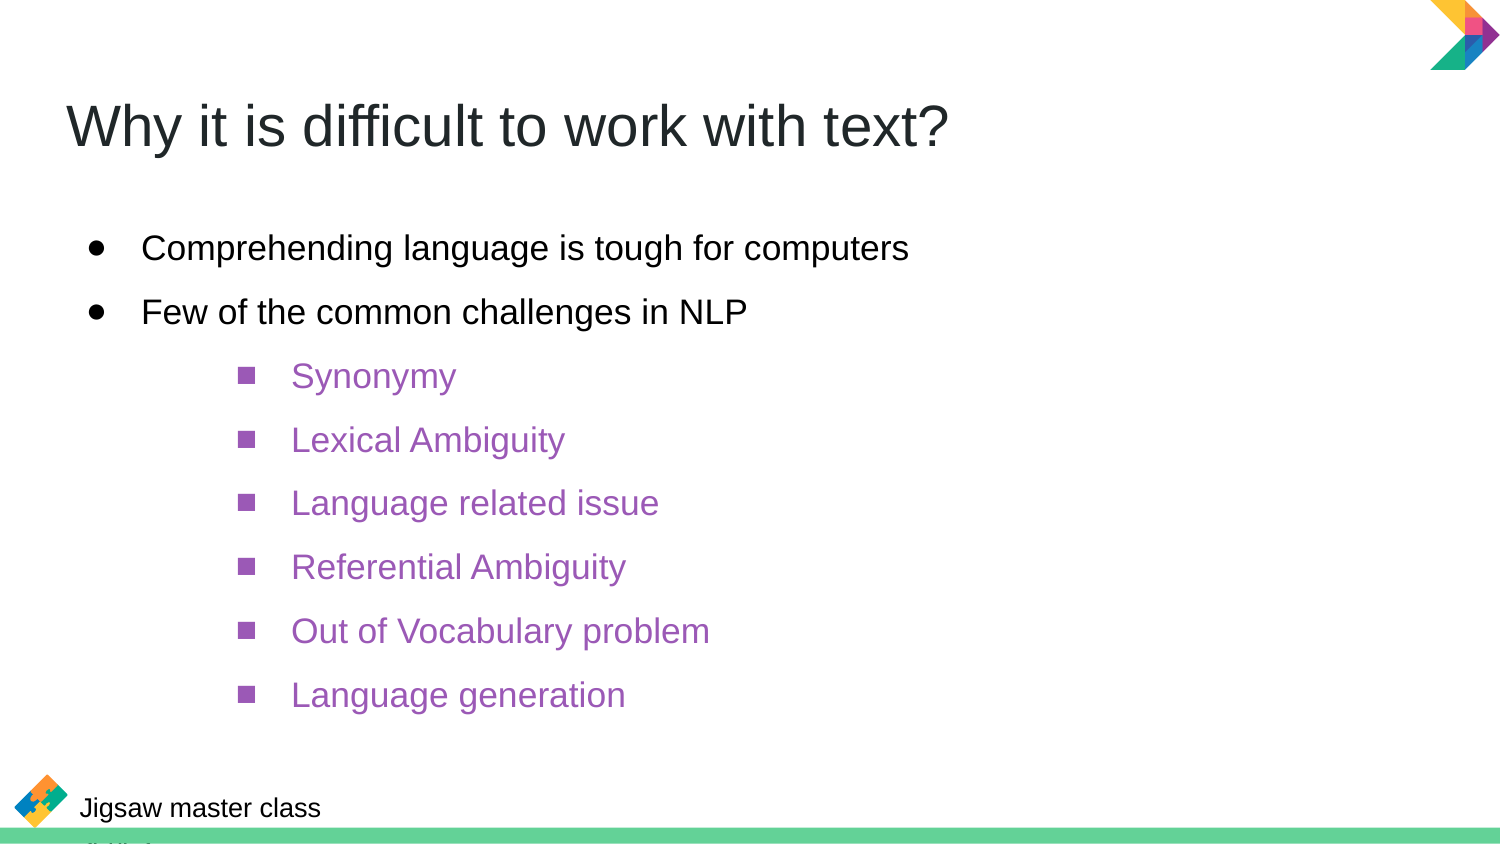

# Why it is difficult to work with text?
Comprehending language is tough for computers
Few of the common challenges in NLP
Synonymy
Lexical Ambiguity
Language related issue
Referential Ambiguity
Out of Vocabulary problem
Language generation